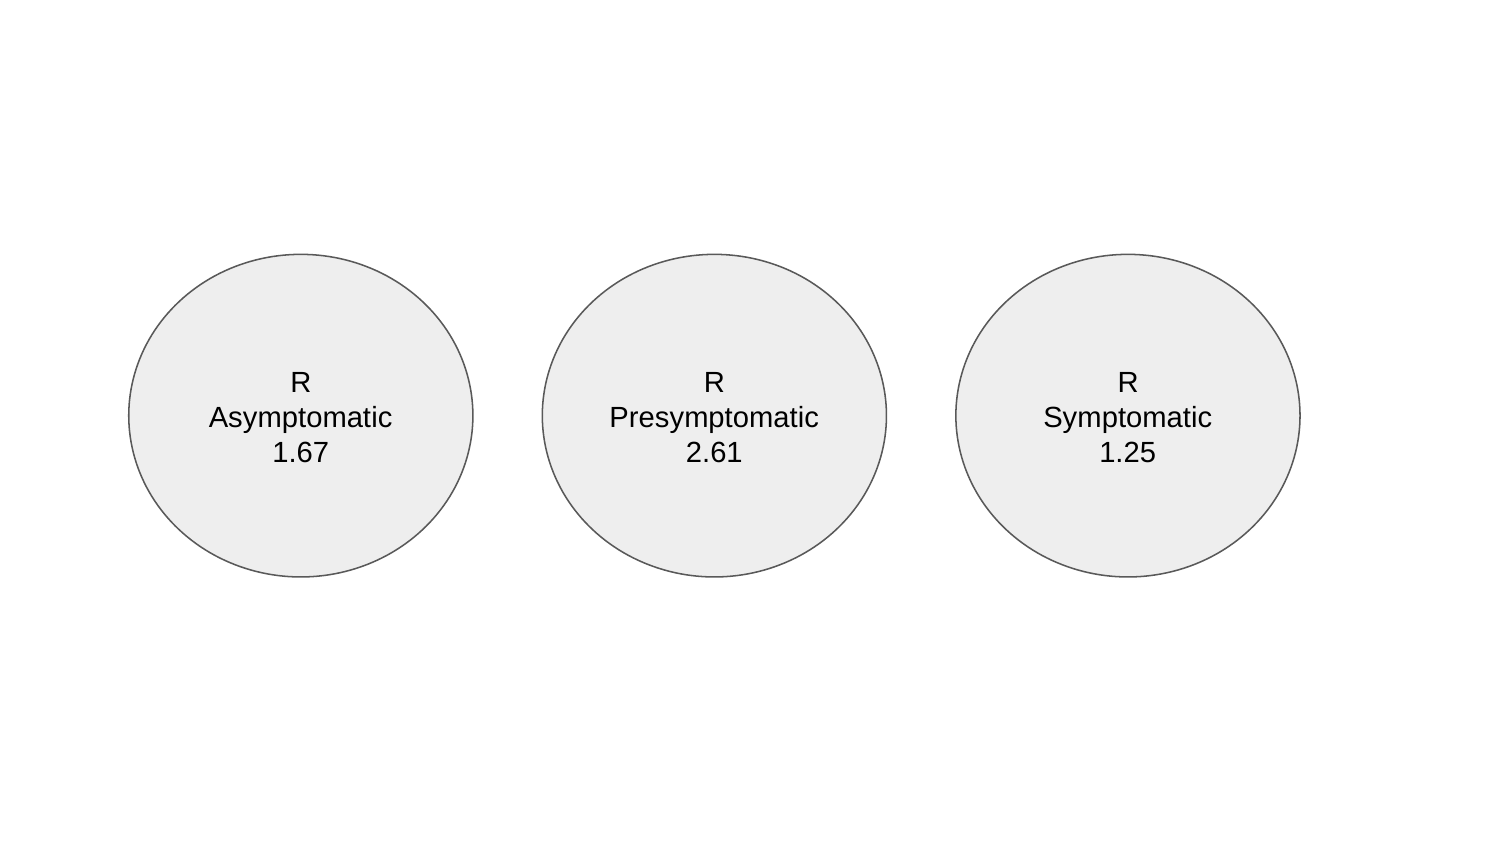

R
Asymptomatic
1.67
R
Presymptomatic
2.61
R
Symptomatic
1.25